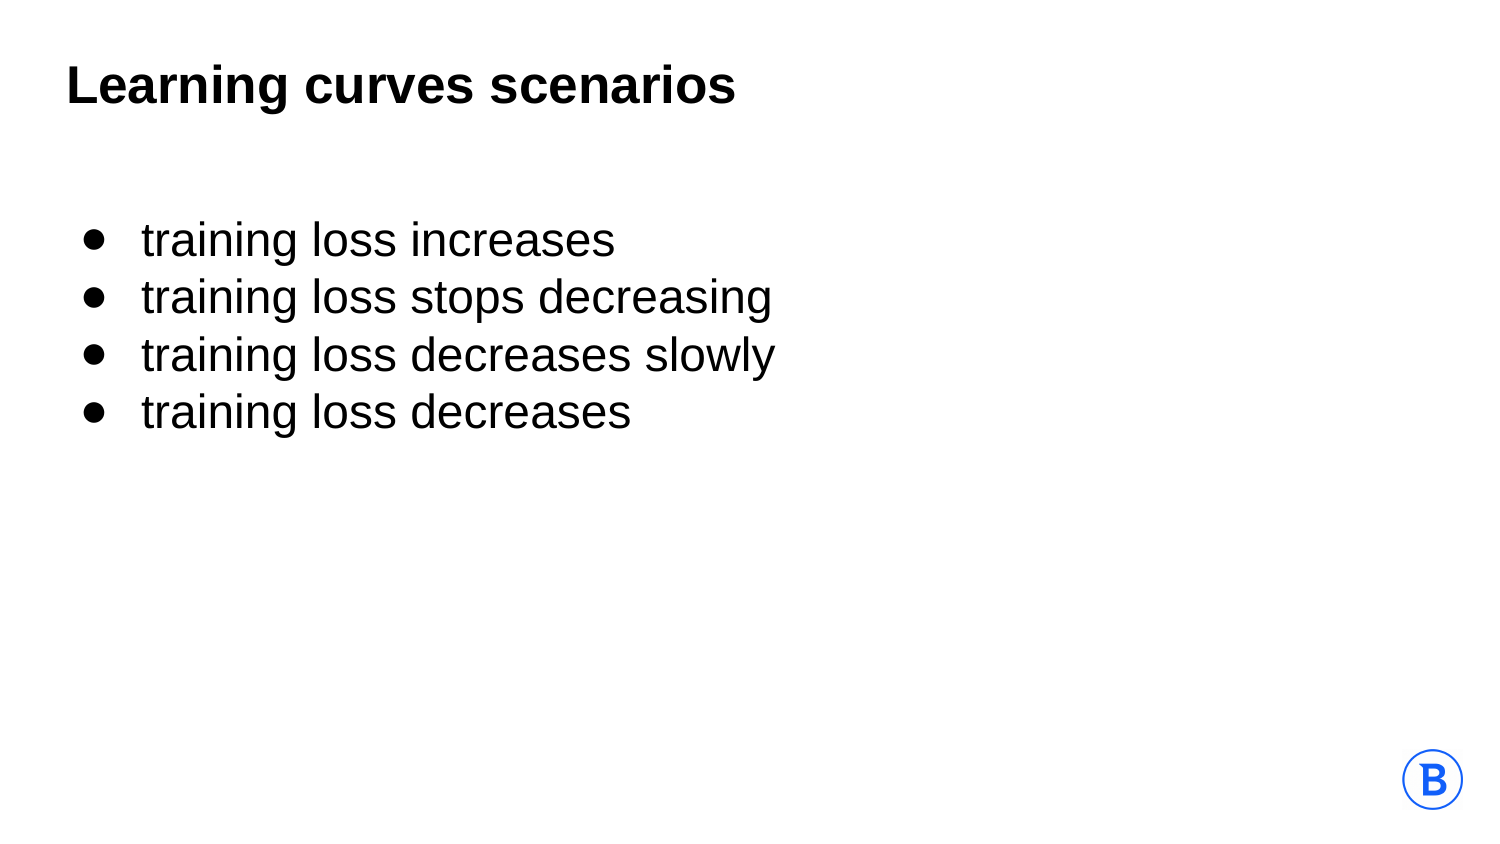

# Learning curves scenarios
training loss increases
training loss stops decreasing
training loss decreases slowly
training loss decreases